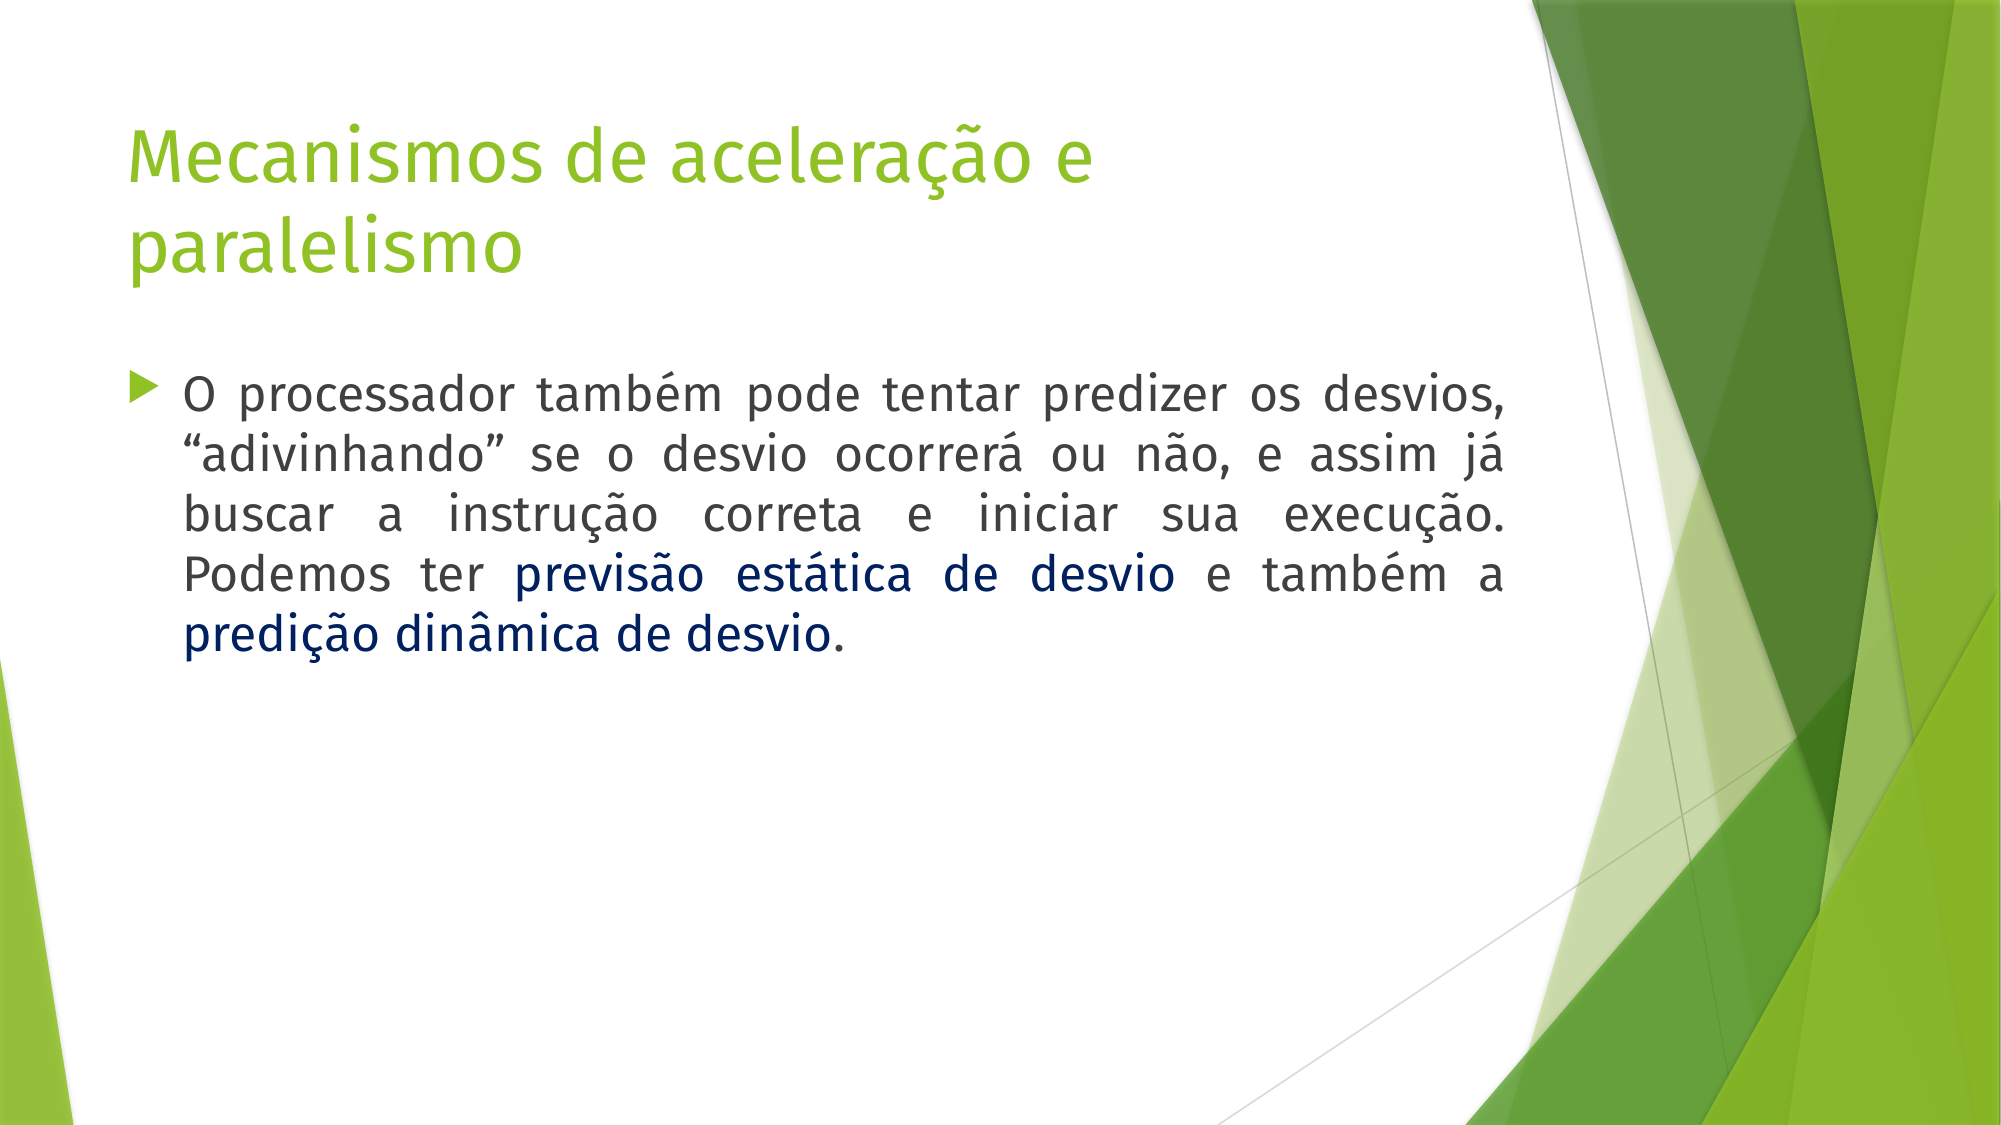

# Mecanismos de aceleração e paralelismo
O processador também pode tentar predizer os desvios, “adivinhando” se o desvio ocorrerá ou não, e assim já buscar a instrução correta e iniciar sua execução. Podemos ter previsão estática de desvio e também a predição dinâmica de desvio.